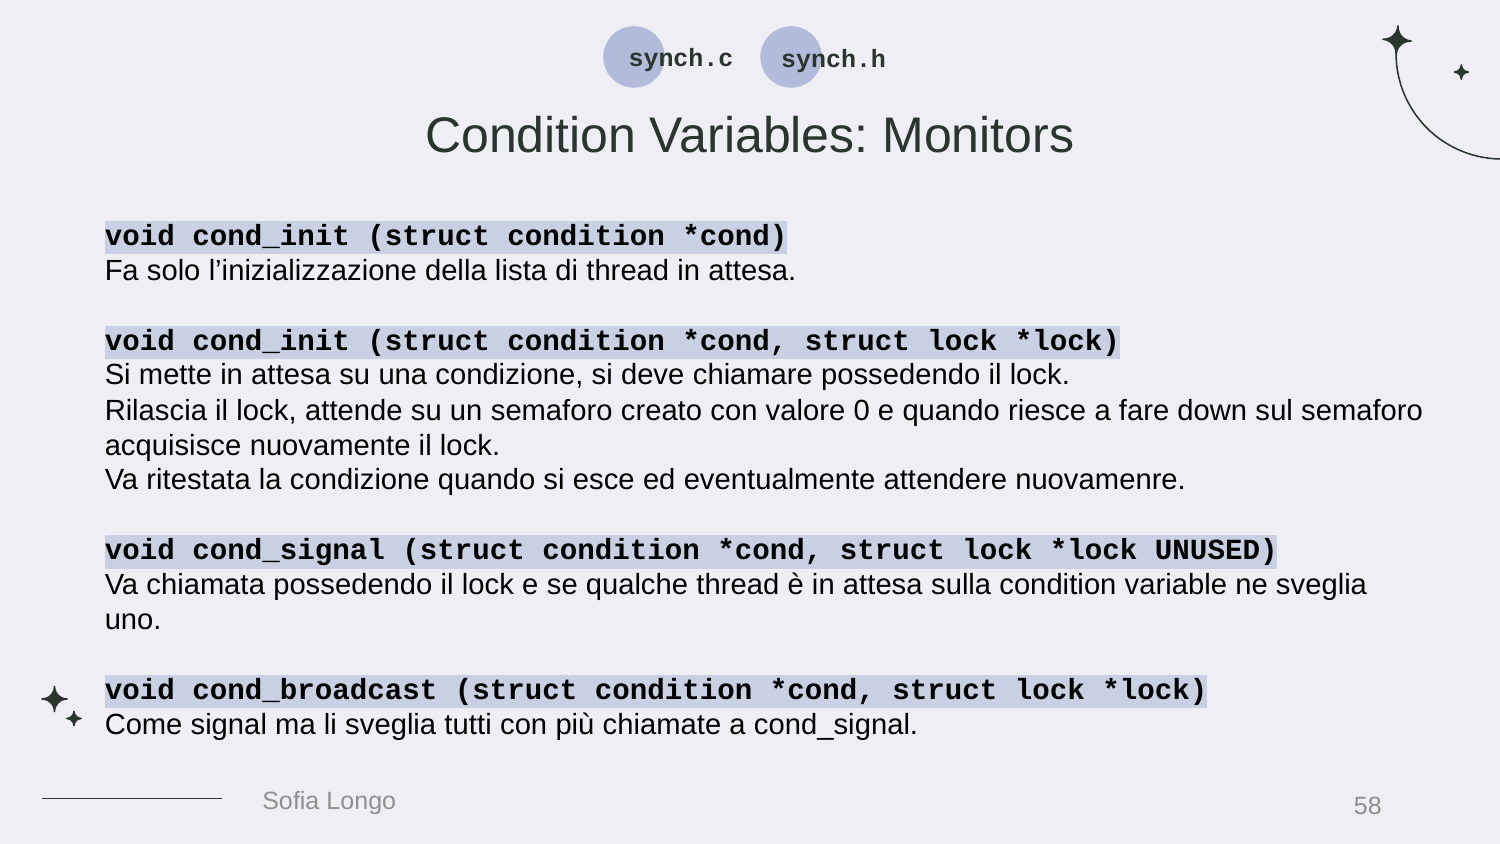

synch.h
synch.c
# Condition Variables: Monitors
void cond_init (struct condition *cond)
Fa solo l’inizializzazione della lista di thread in attesa.

void cond_init (struct condition *cond, struct lock *lock)
Si mette in attesa su una condizione, si deve chiamare possedendo il lock.
Rilascia il lock, attende su un semaforo creato con valore 0 e quando riesce a fare down sul semaforo acquisisce nuovamente il lock.
Va ritestata la condizione quando si esce ed eventualmente attendere nuovamenre.

void cond_signal (struct condition *cond, struct lock *lock UNUSED)
Va chiamata possedendo il lock e se qualche thread è in attesa sulla condition variable ne sveglia uno.

void cond_broadcast (struct condition *cond, struct lock *lock)
Come signal ma li sveglia tutti con più chiamate a cond_signal.
58